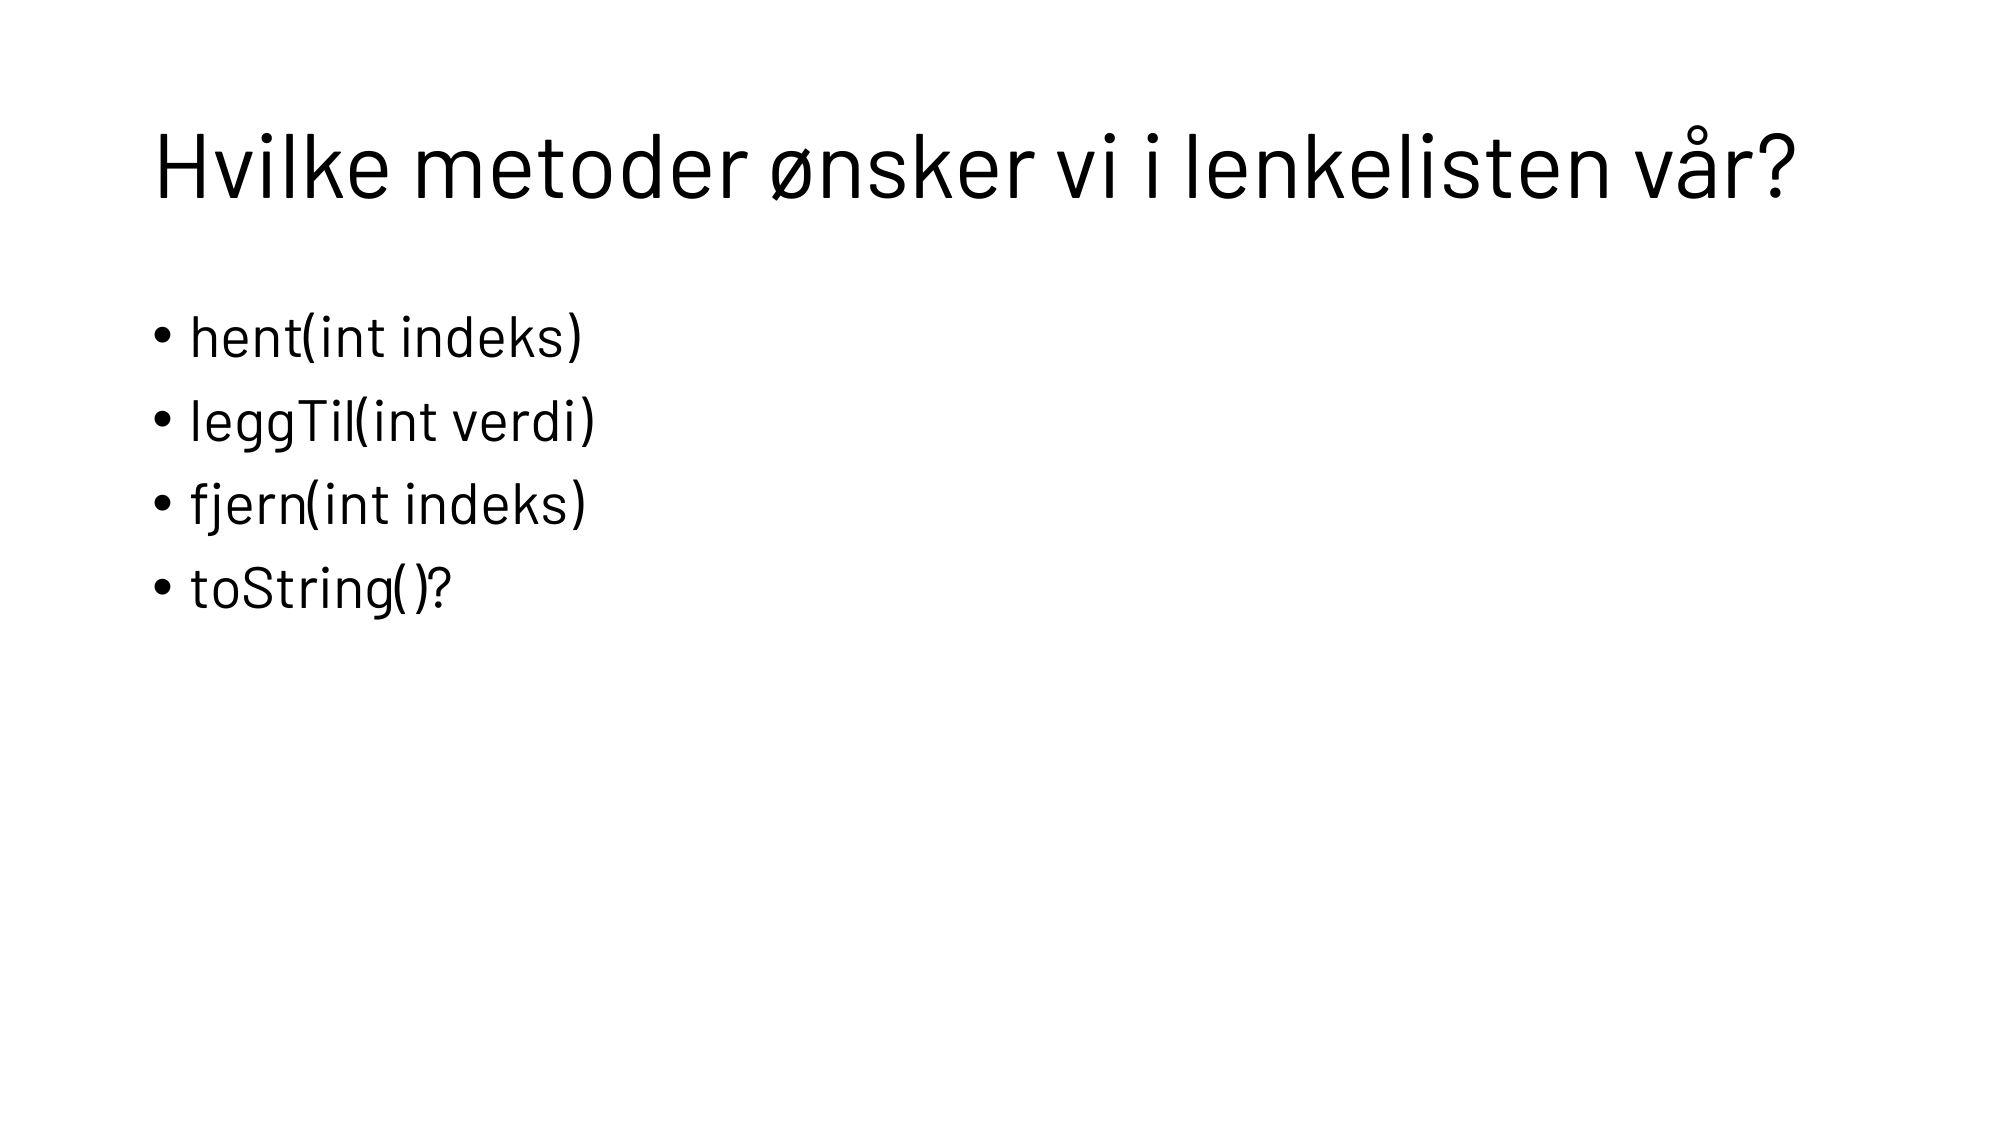

# Hvilke metoder ønsker vi i lenkelisten vår?
hent(int indeks)
leggTil(int verdi)
fjern(int indeks)
toString()?